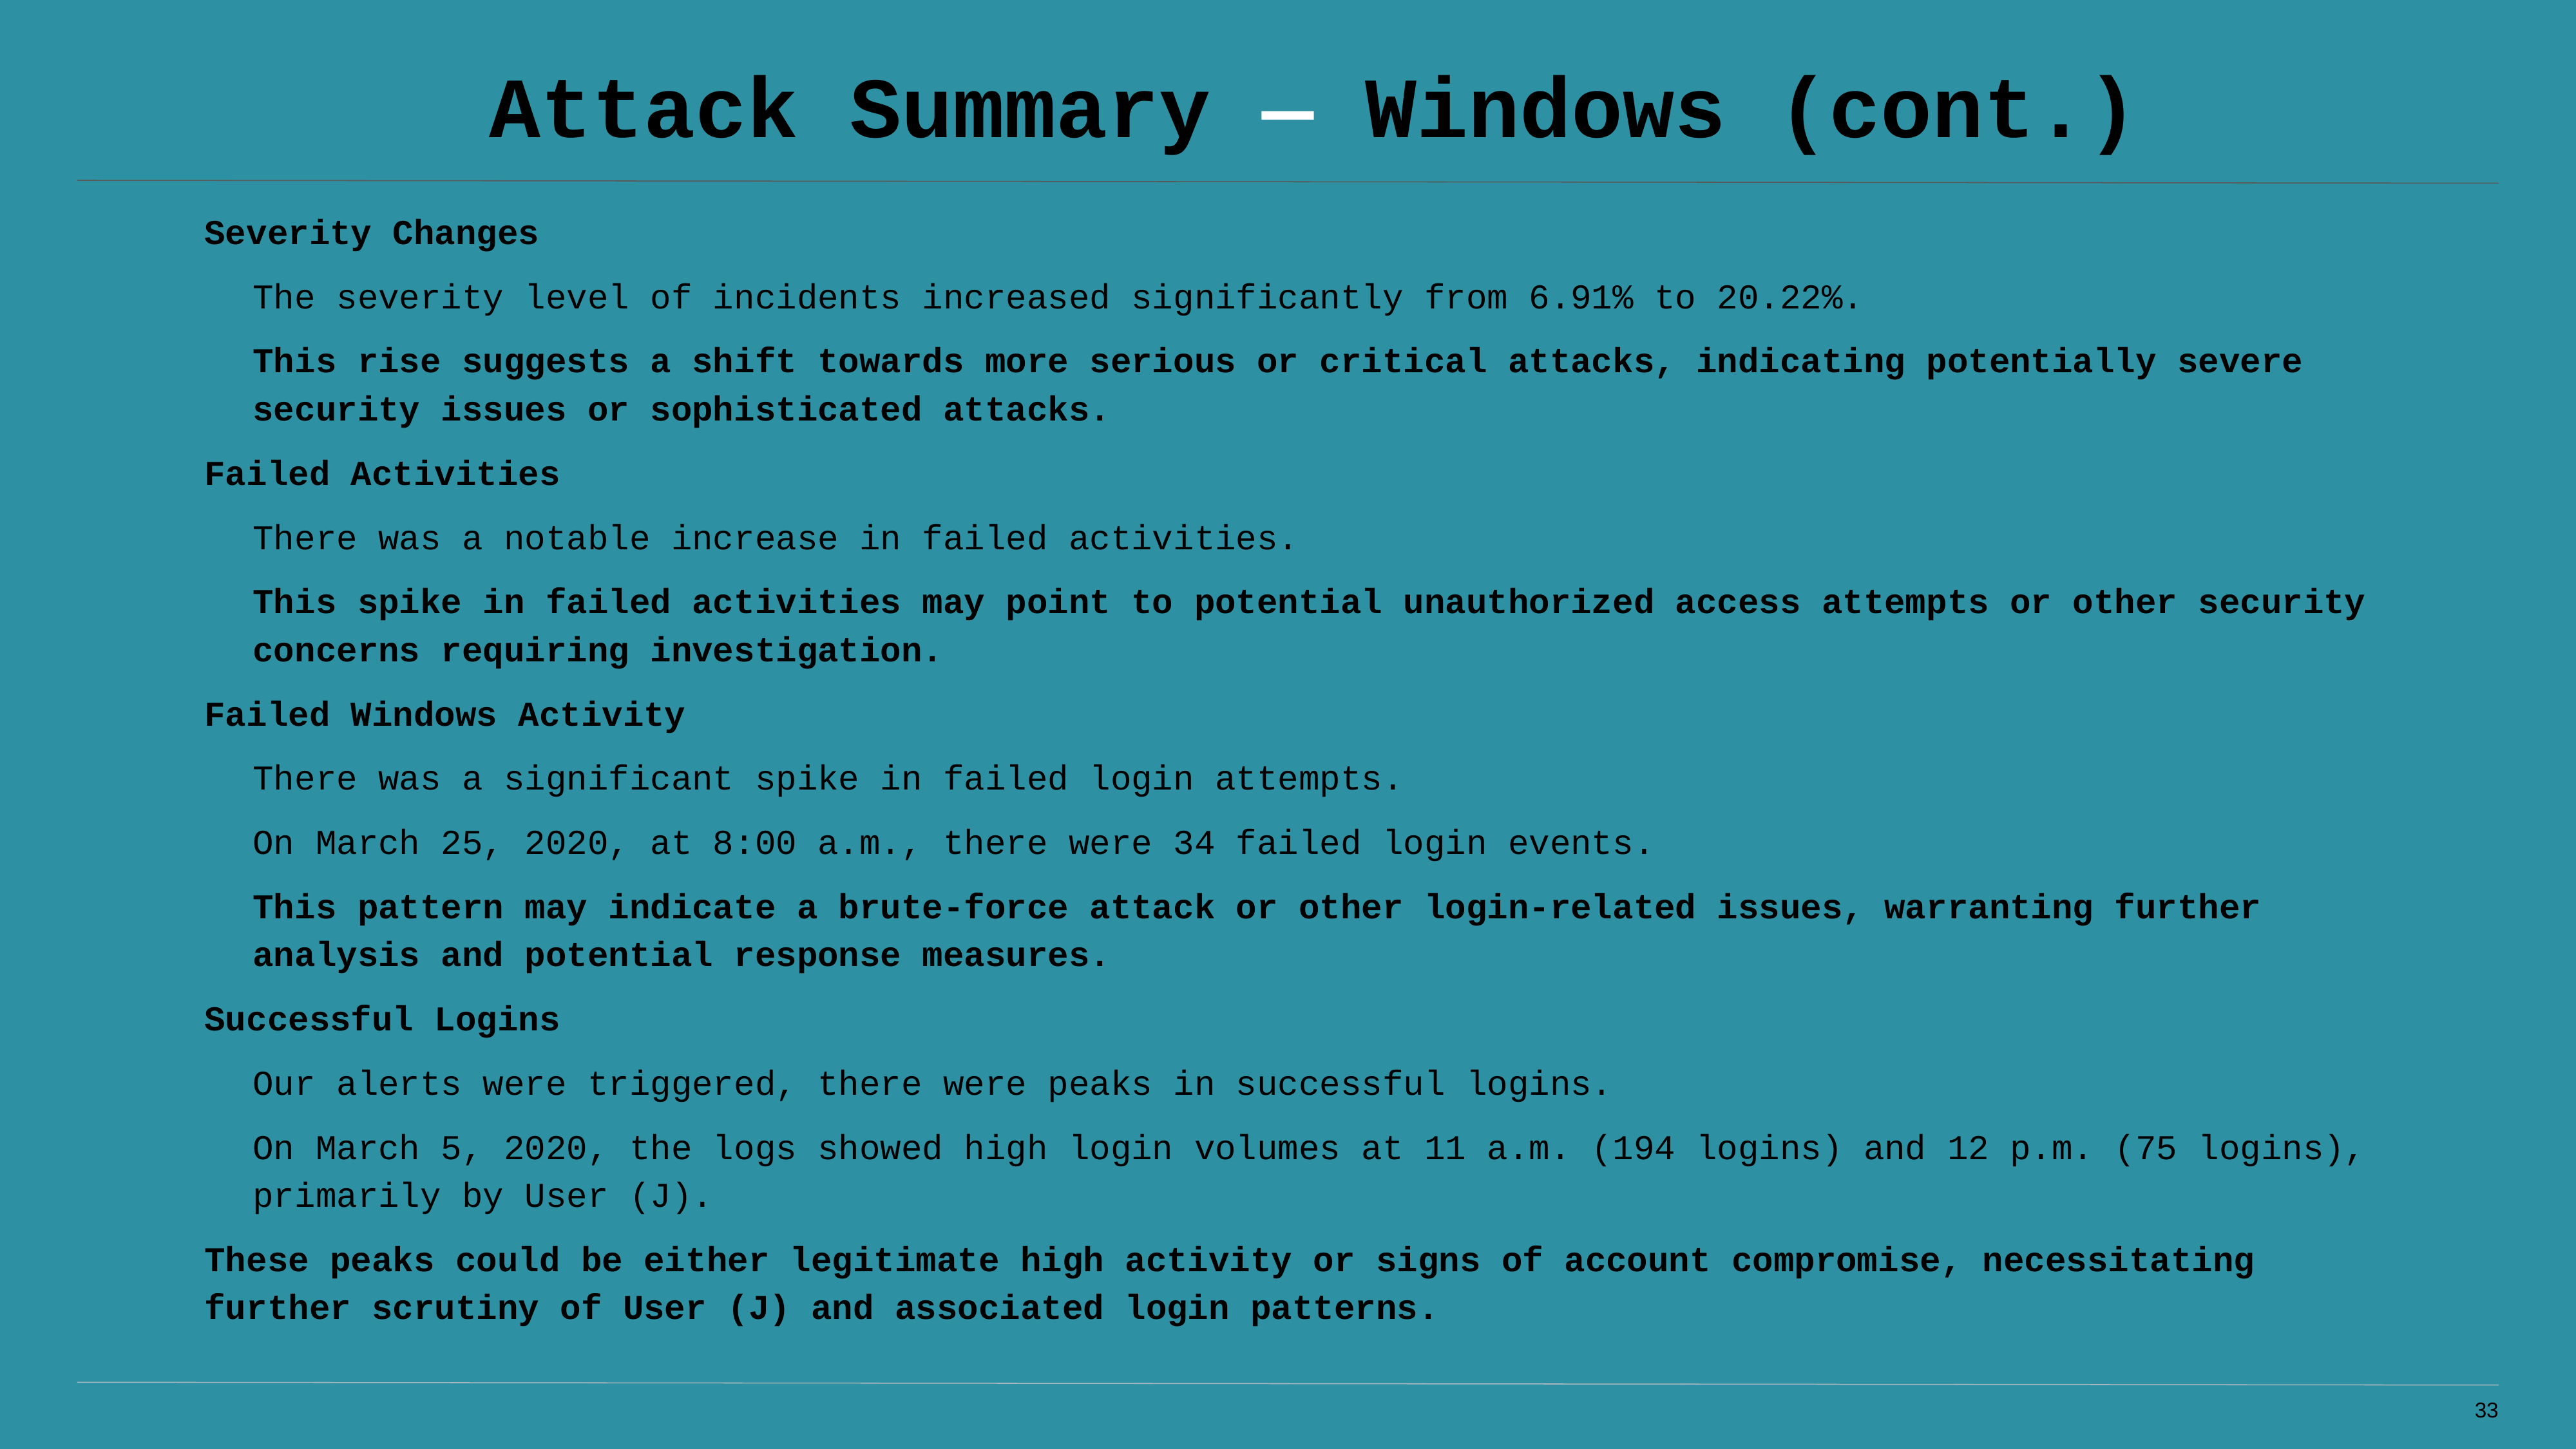

# Attack Summary — Windows (cont.)
Severity Changes
The severity level of incidents increased significantly from 6.91% to 20.22%.
This rise suggests a shift towards more serious or critical attacks, indicating potentially severe security issues or sophisticated attacks.
Failed Activities
There was a notable increase in failed activities.
This spike in failed activities may point to potential unauthorized access attempts or other security concerns requiring investigation.
Failed Windows Activity
There was a significant spike in failed login attempts.
On March 25, 2020, at 8:00 a.m., there were 34 failed login events.
This pattern may indicate a brute-force attack or other login-related issues, warranting further analysis and potential response measures.
Successful Logins
Our alerts were triggered, there were peaks in successful logins.
On March 5, 2020, the logs showed high login volumes at 11 a.m. (194 logins) and 12 p.m. (75 logins), primarily by User (J).
These peaks could be either legitimate high activity or signs of account compromise, necessitating further scrutiny of User (J) and associated login patterns.
33